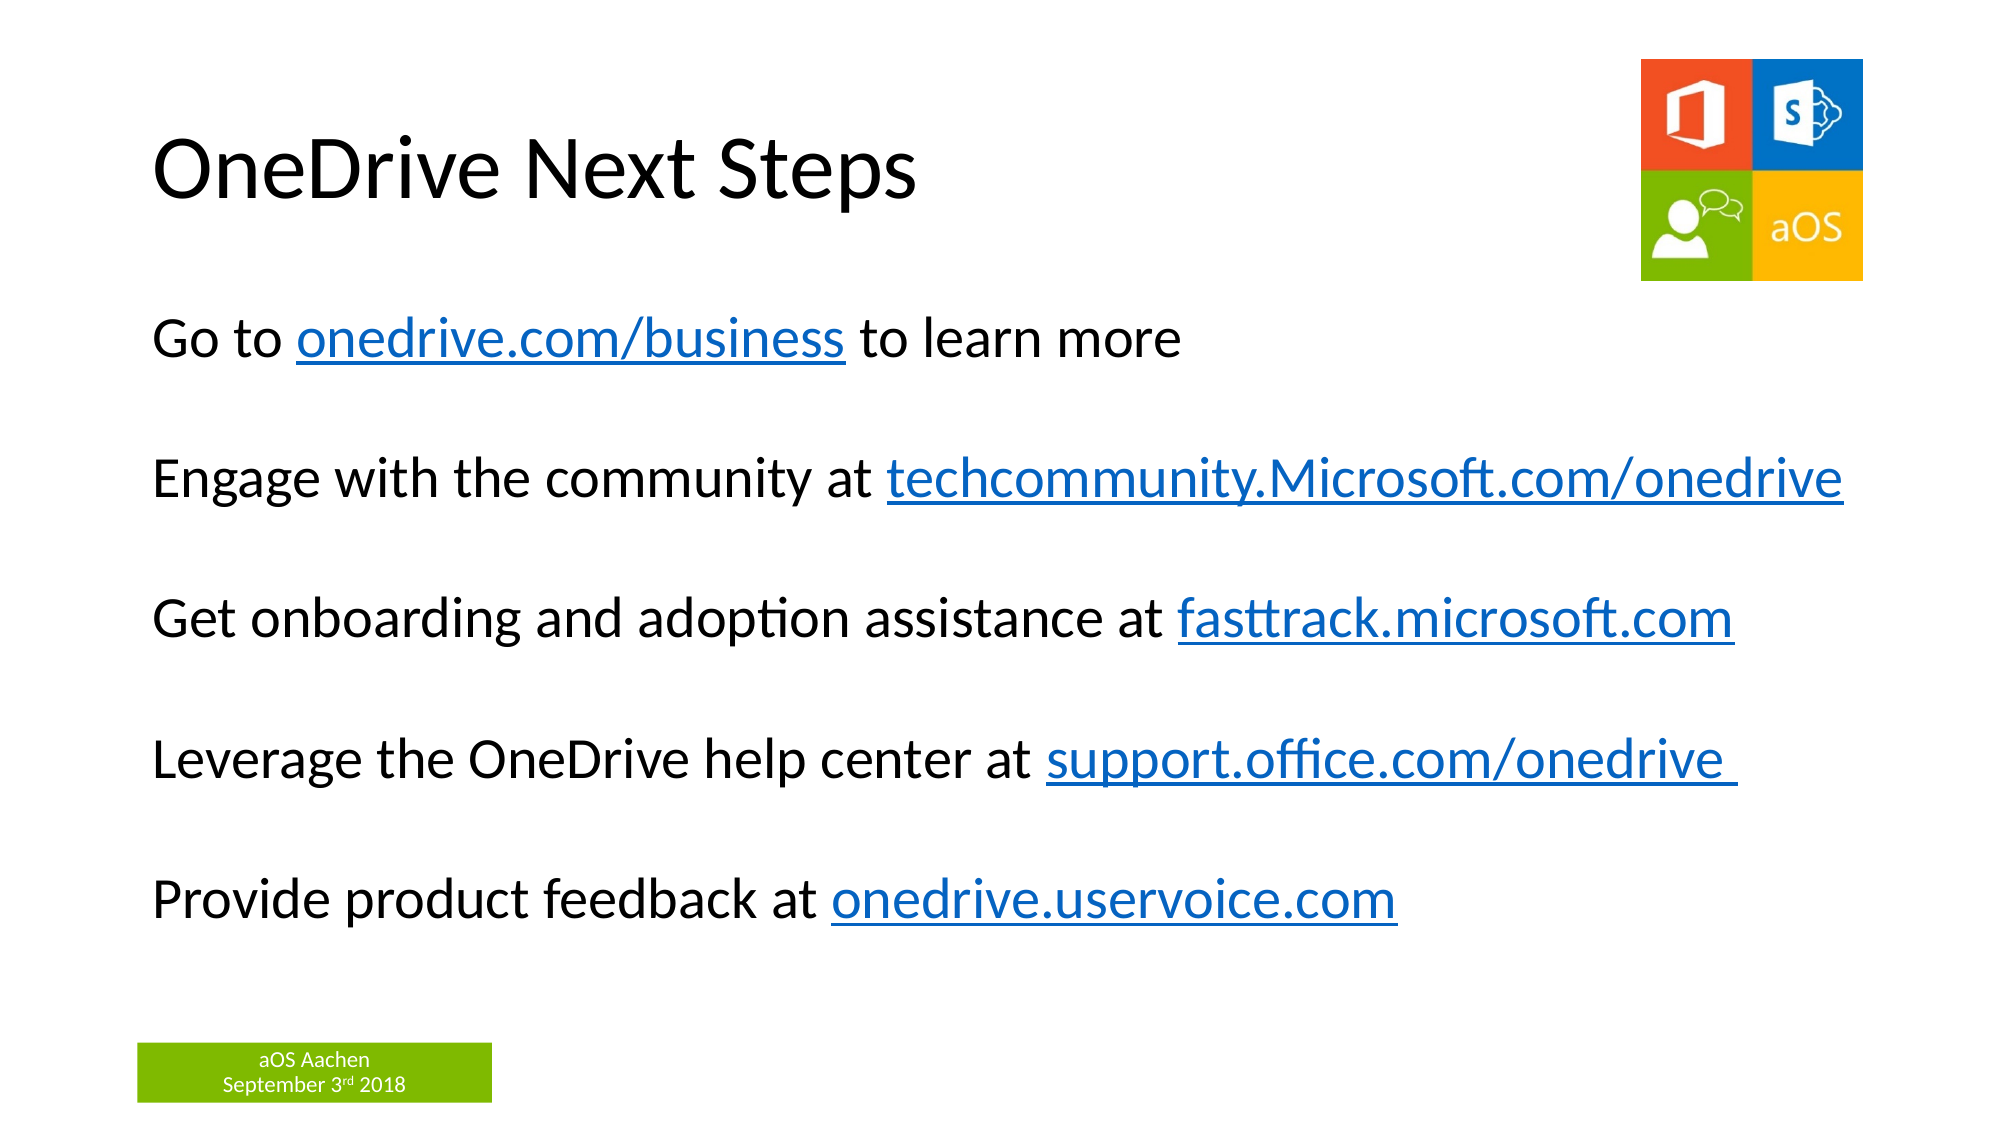

# OneDrive Next Steps
Go to onedrive.com/business to learn more

Engage with the community at techcommunity.Microsoft.com/onedrive

Get onboarding and adoption assistance at fasttrack.microsoft.com

Leverage the OneDrive help center at support.office.com/onedrive

Provide product feedback at onedrive.uservoice.com